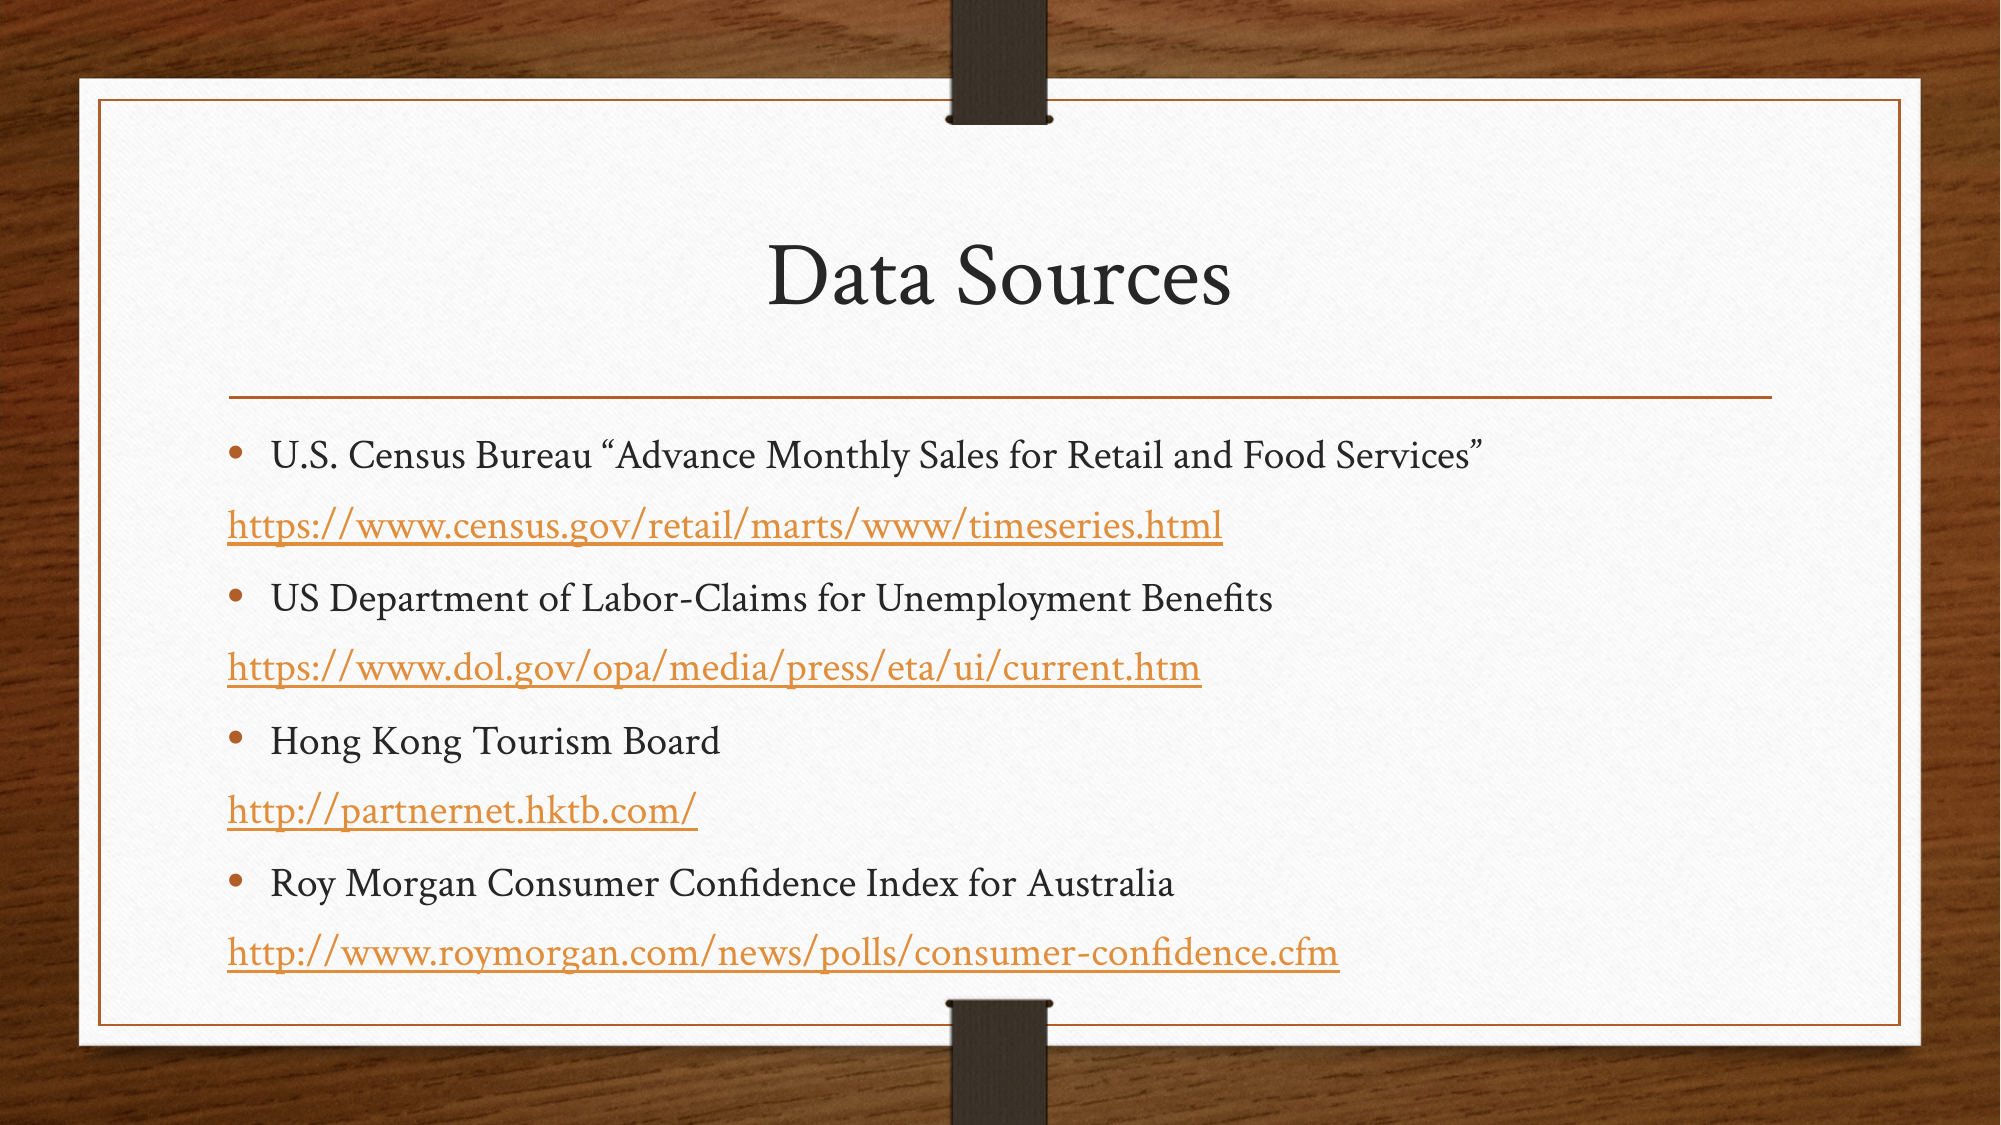

# Data Sources
U.S. Census Bureau “Advance Monthly Sales for Retail and Food Services”
https://www.census.gov/retail/marts/www/timeseries.html
US Department of Labor-Claims for Unemployment Benefits
https://www.dol.gov/opa/media/press/eta/ui/current.htm
Hong Kong Tourism Board
http://partnernet.hktb.com/
Roy Morgan Consumer Confidence Index for Australia
http://www.roymorgan.com/news/polls/consumer-confidence.cfm